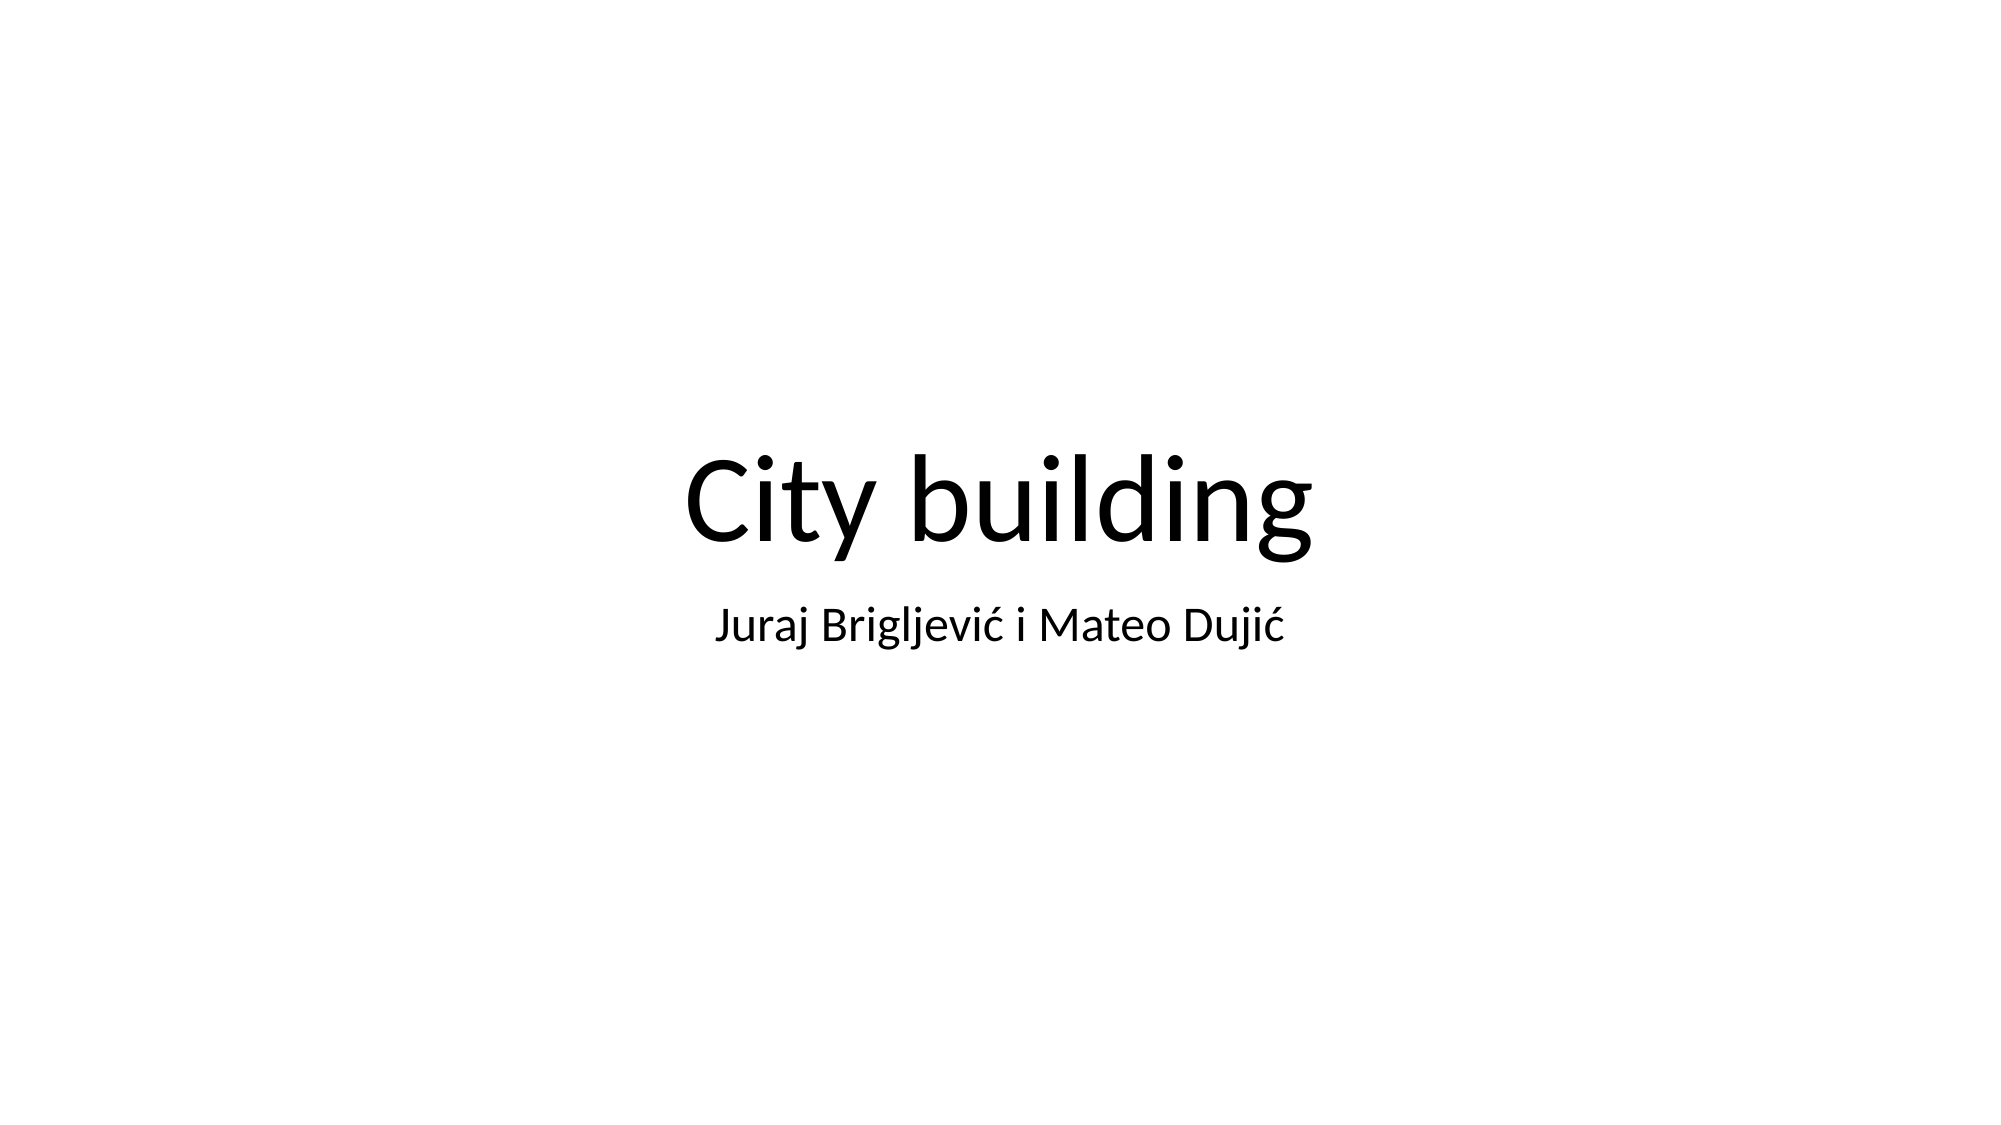

# City building
Juraj Brigljević i Mateo Dujić